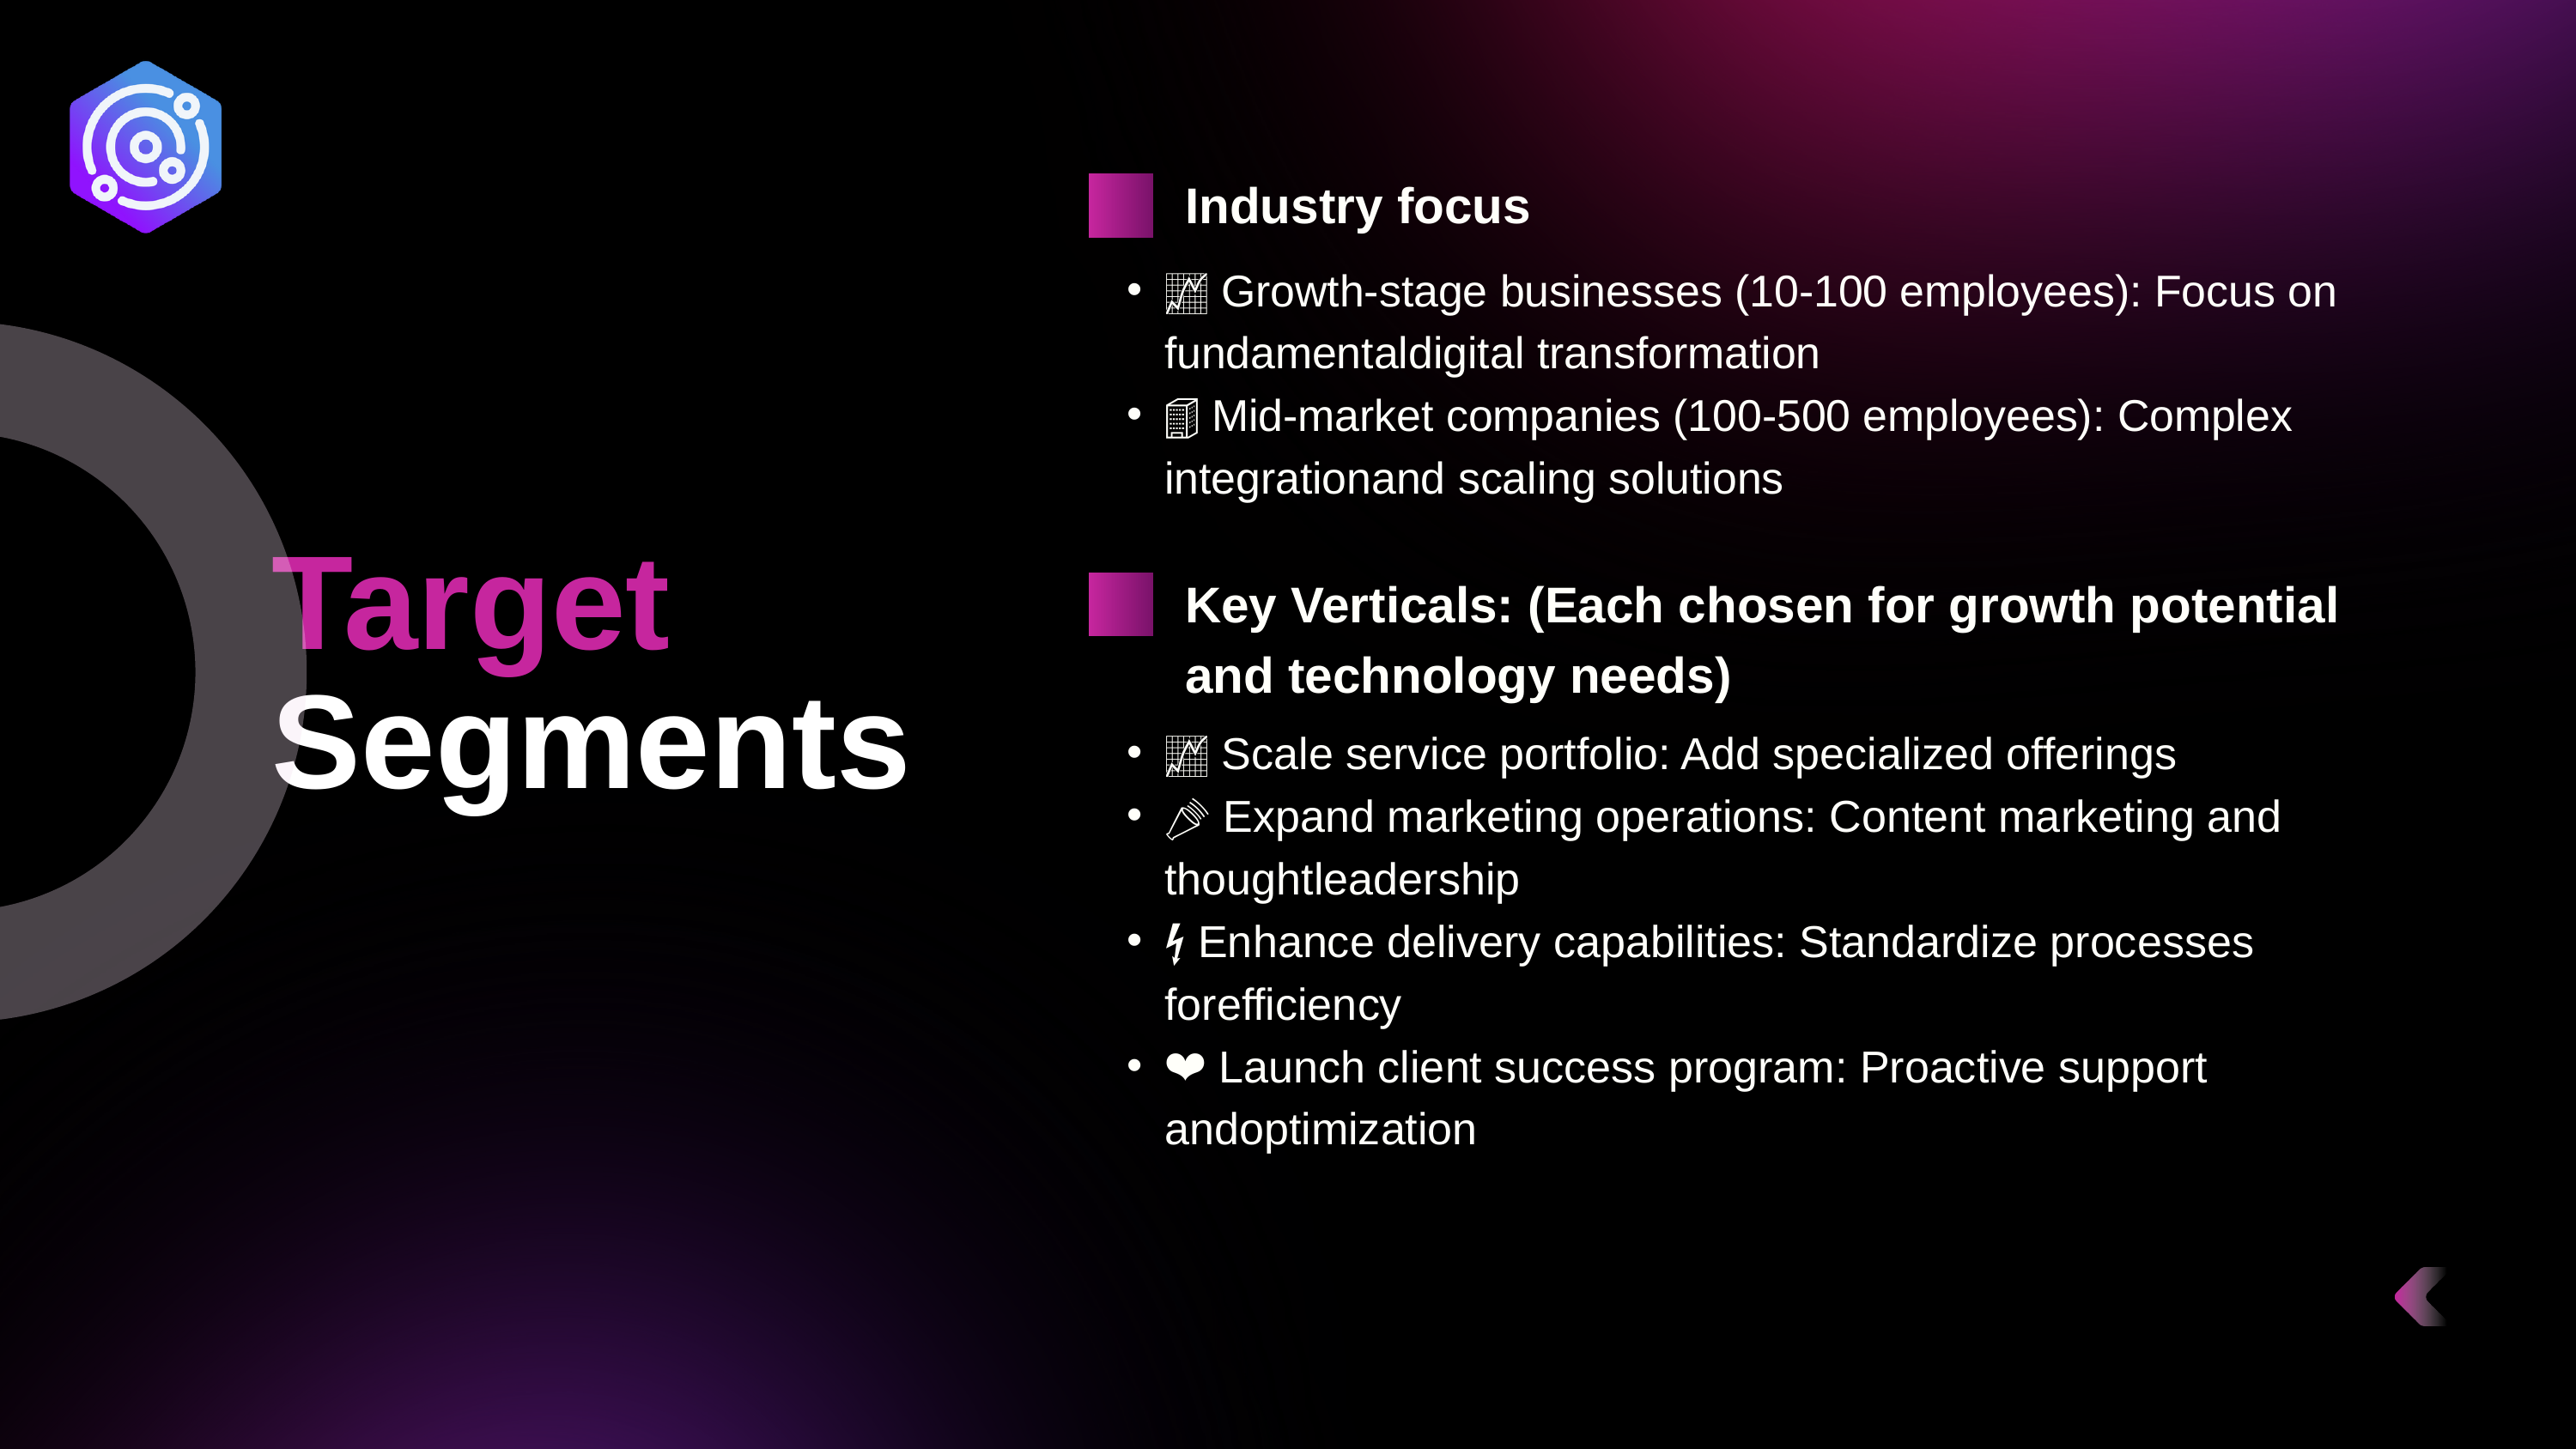

Industry focus​

📈 Growth-stage businesses (10-100 employees): Focus on fundamentaldigital transformation​
🏢 Mid-market companies (100-500 employees): Complex integrationand scaling solutions

Target Segments​
Key Verticals: (Each chosen for growth potential and technology needs)​

📈 Scale service portfolio: Add specialized offerings​
📣 Expand marketing operations: Content marketing and thoughtleadership​
⚡ Enhance delivery capabilities: Standardize processes forefficiency​
❤️ Launch client success program: Proactive support andoptimization